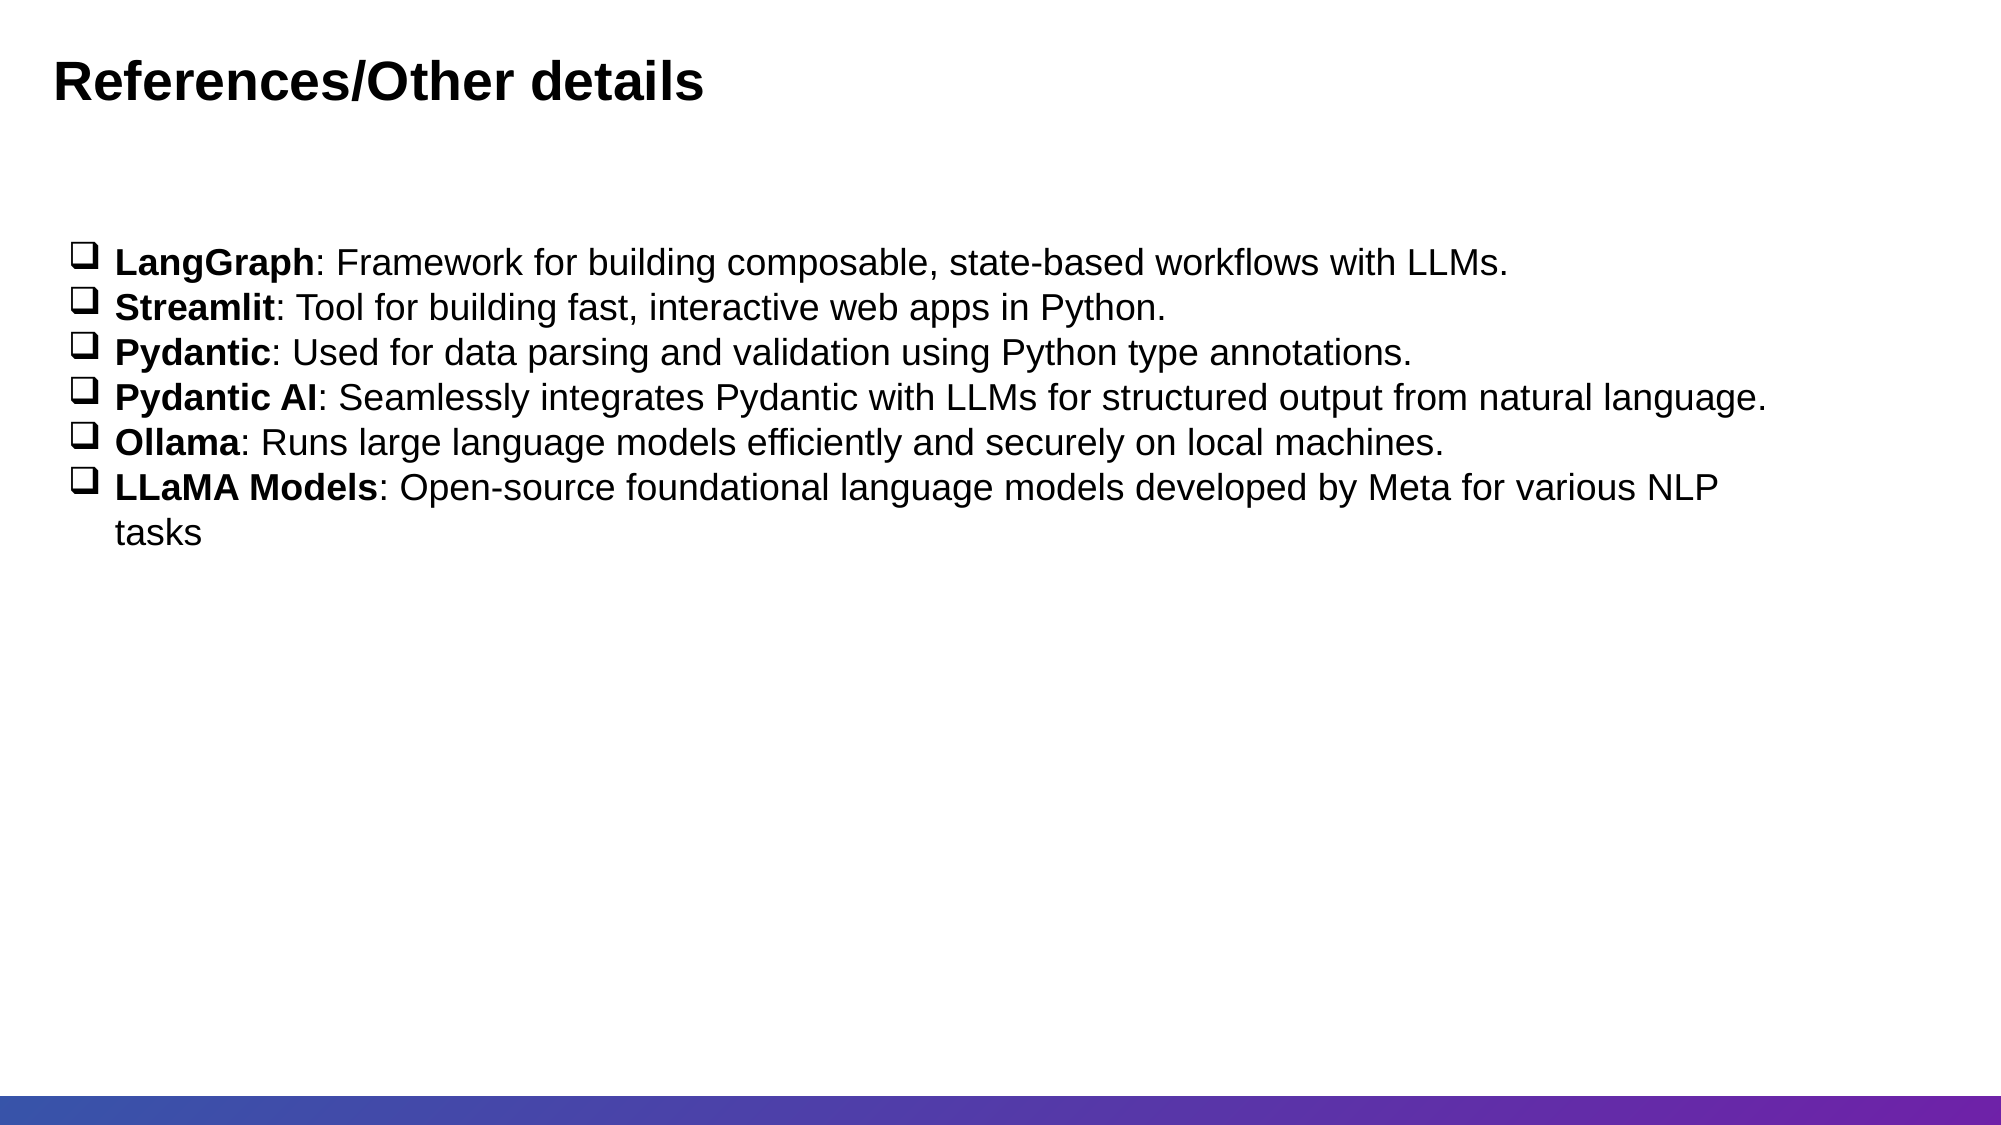

References/Other details
LangGraph: Framework for building composable, state-based workflows with LLMs.
Streamlit: Tool for building fast, interactive web apps in Python.
Pydantic: Used for data parsing and validation using Python type annotations.
Pydantic AI: Seamlessly integrates Pydantic with LLMs for structured output from natural language.
Ollama: Runs large language models efficiently and securely on local machines.
LLaMA Models: Open-source foundational language models developed by Meta for various NLP tasks